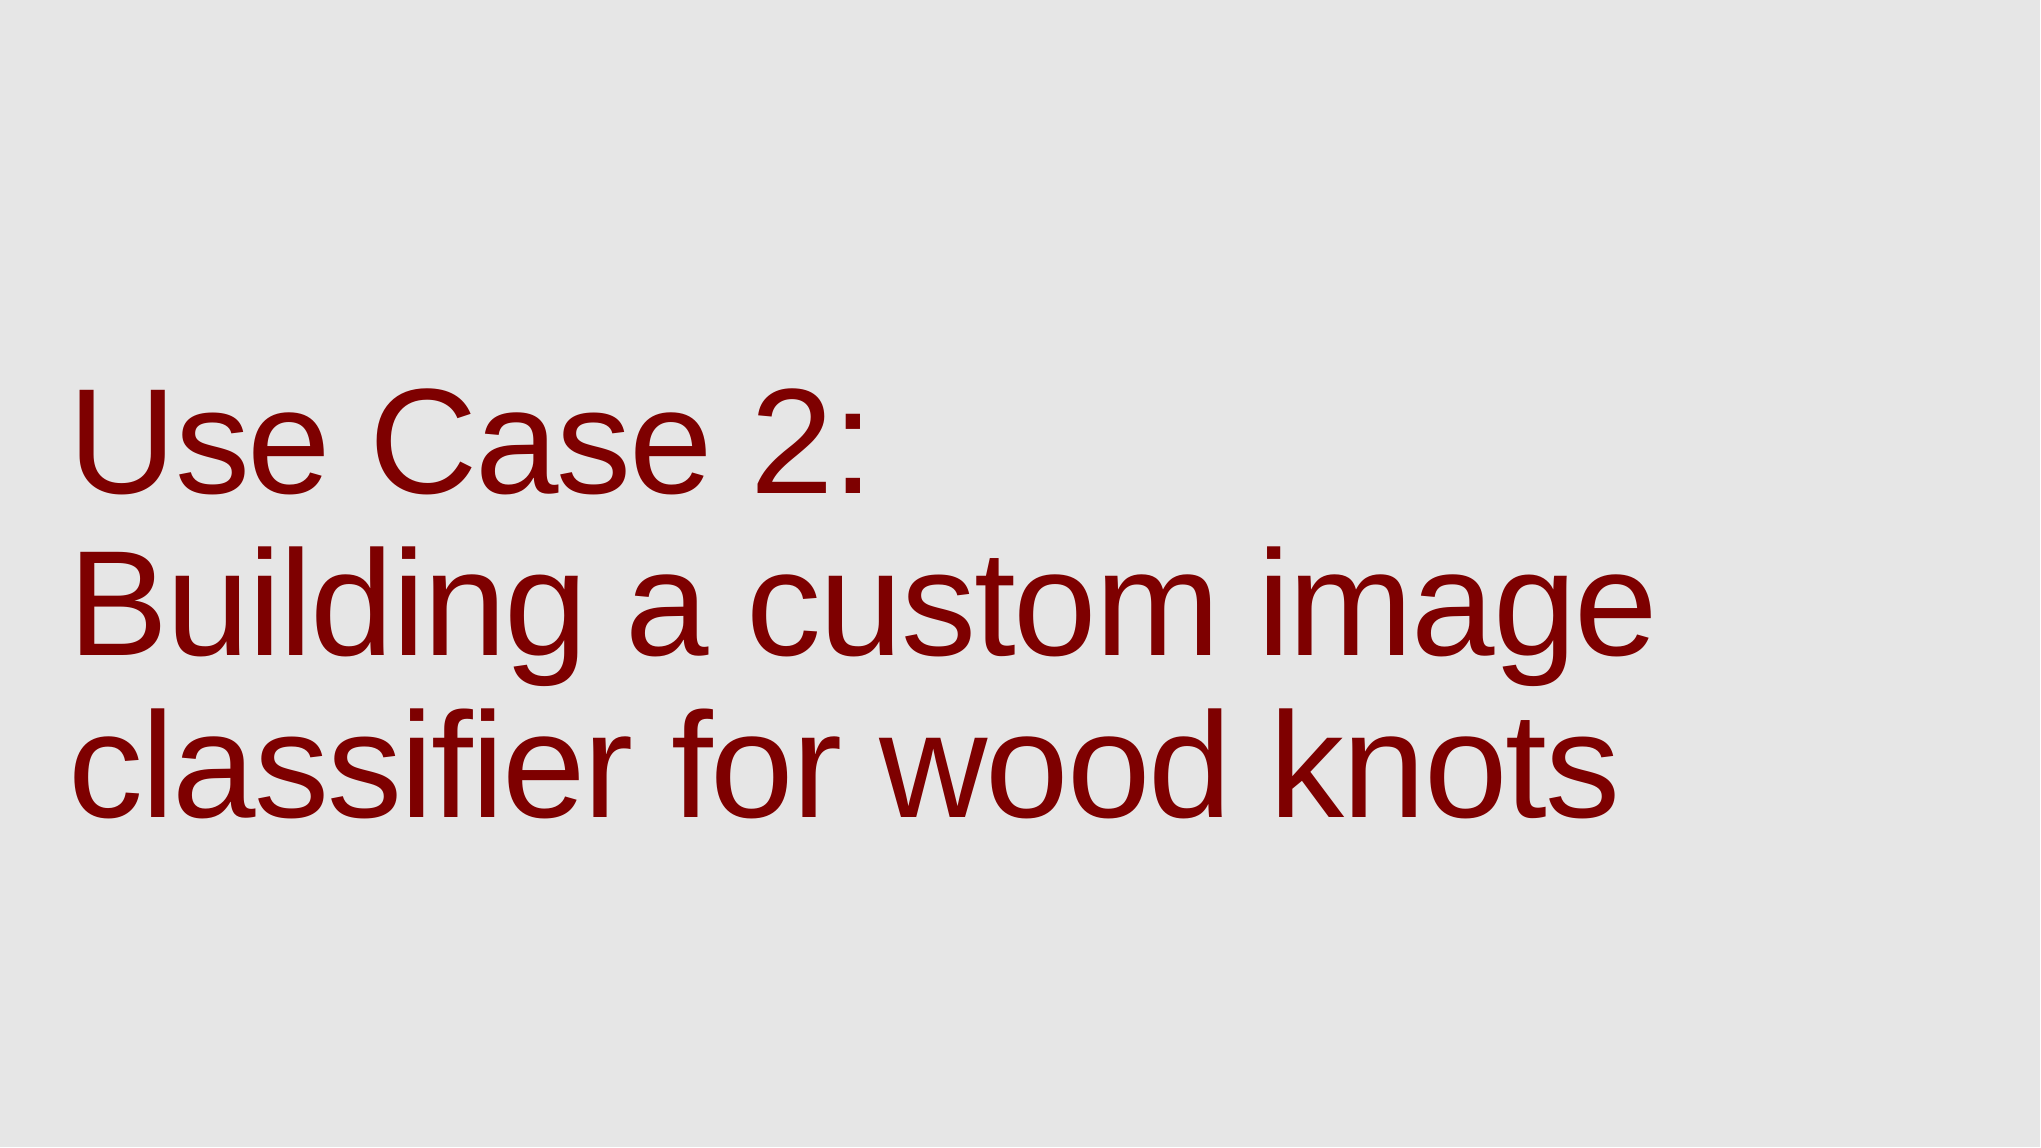

# Use Case 2: Building a custom image classifier for wood knots